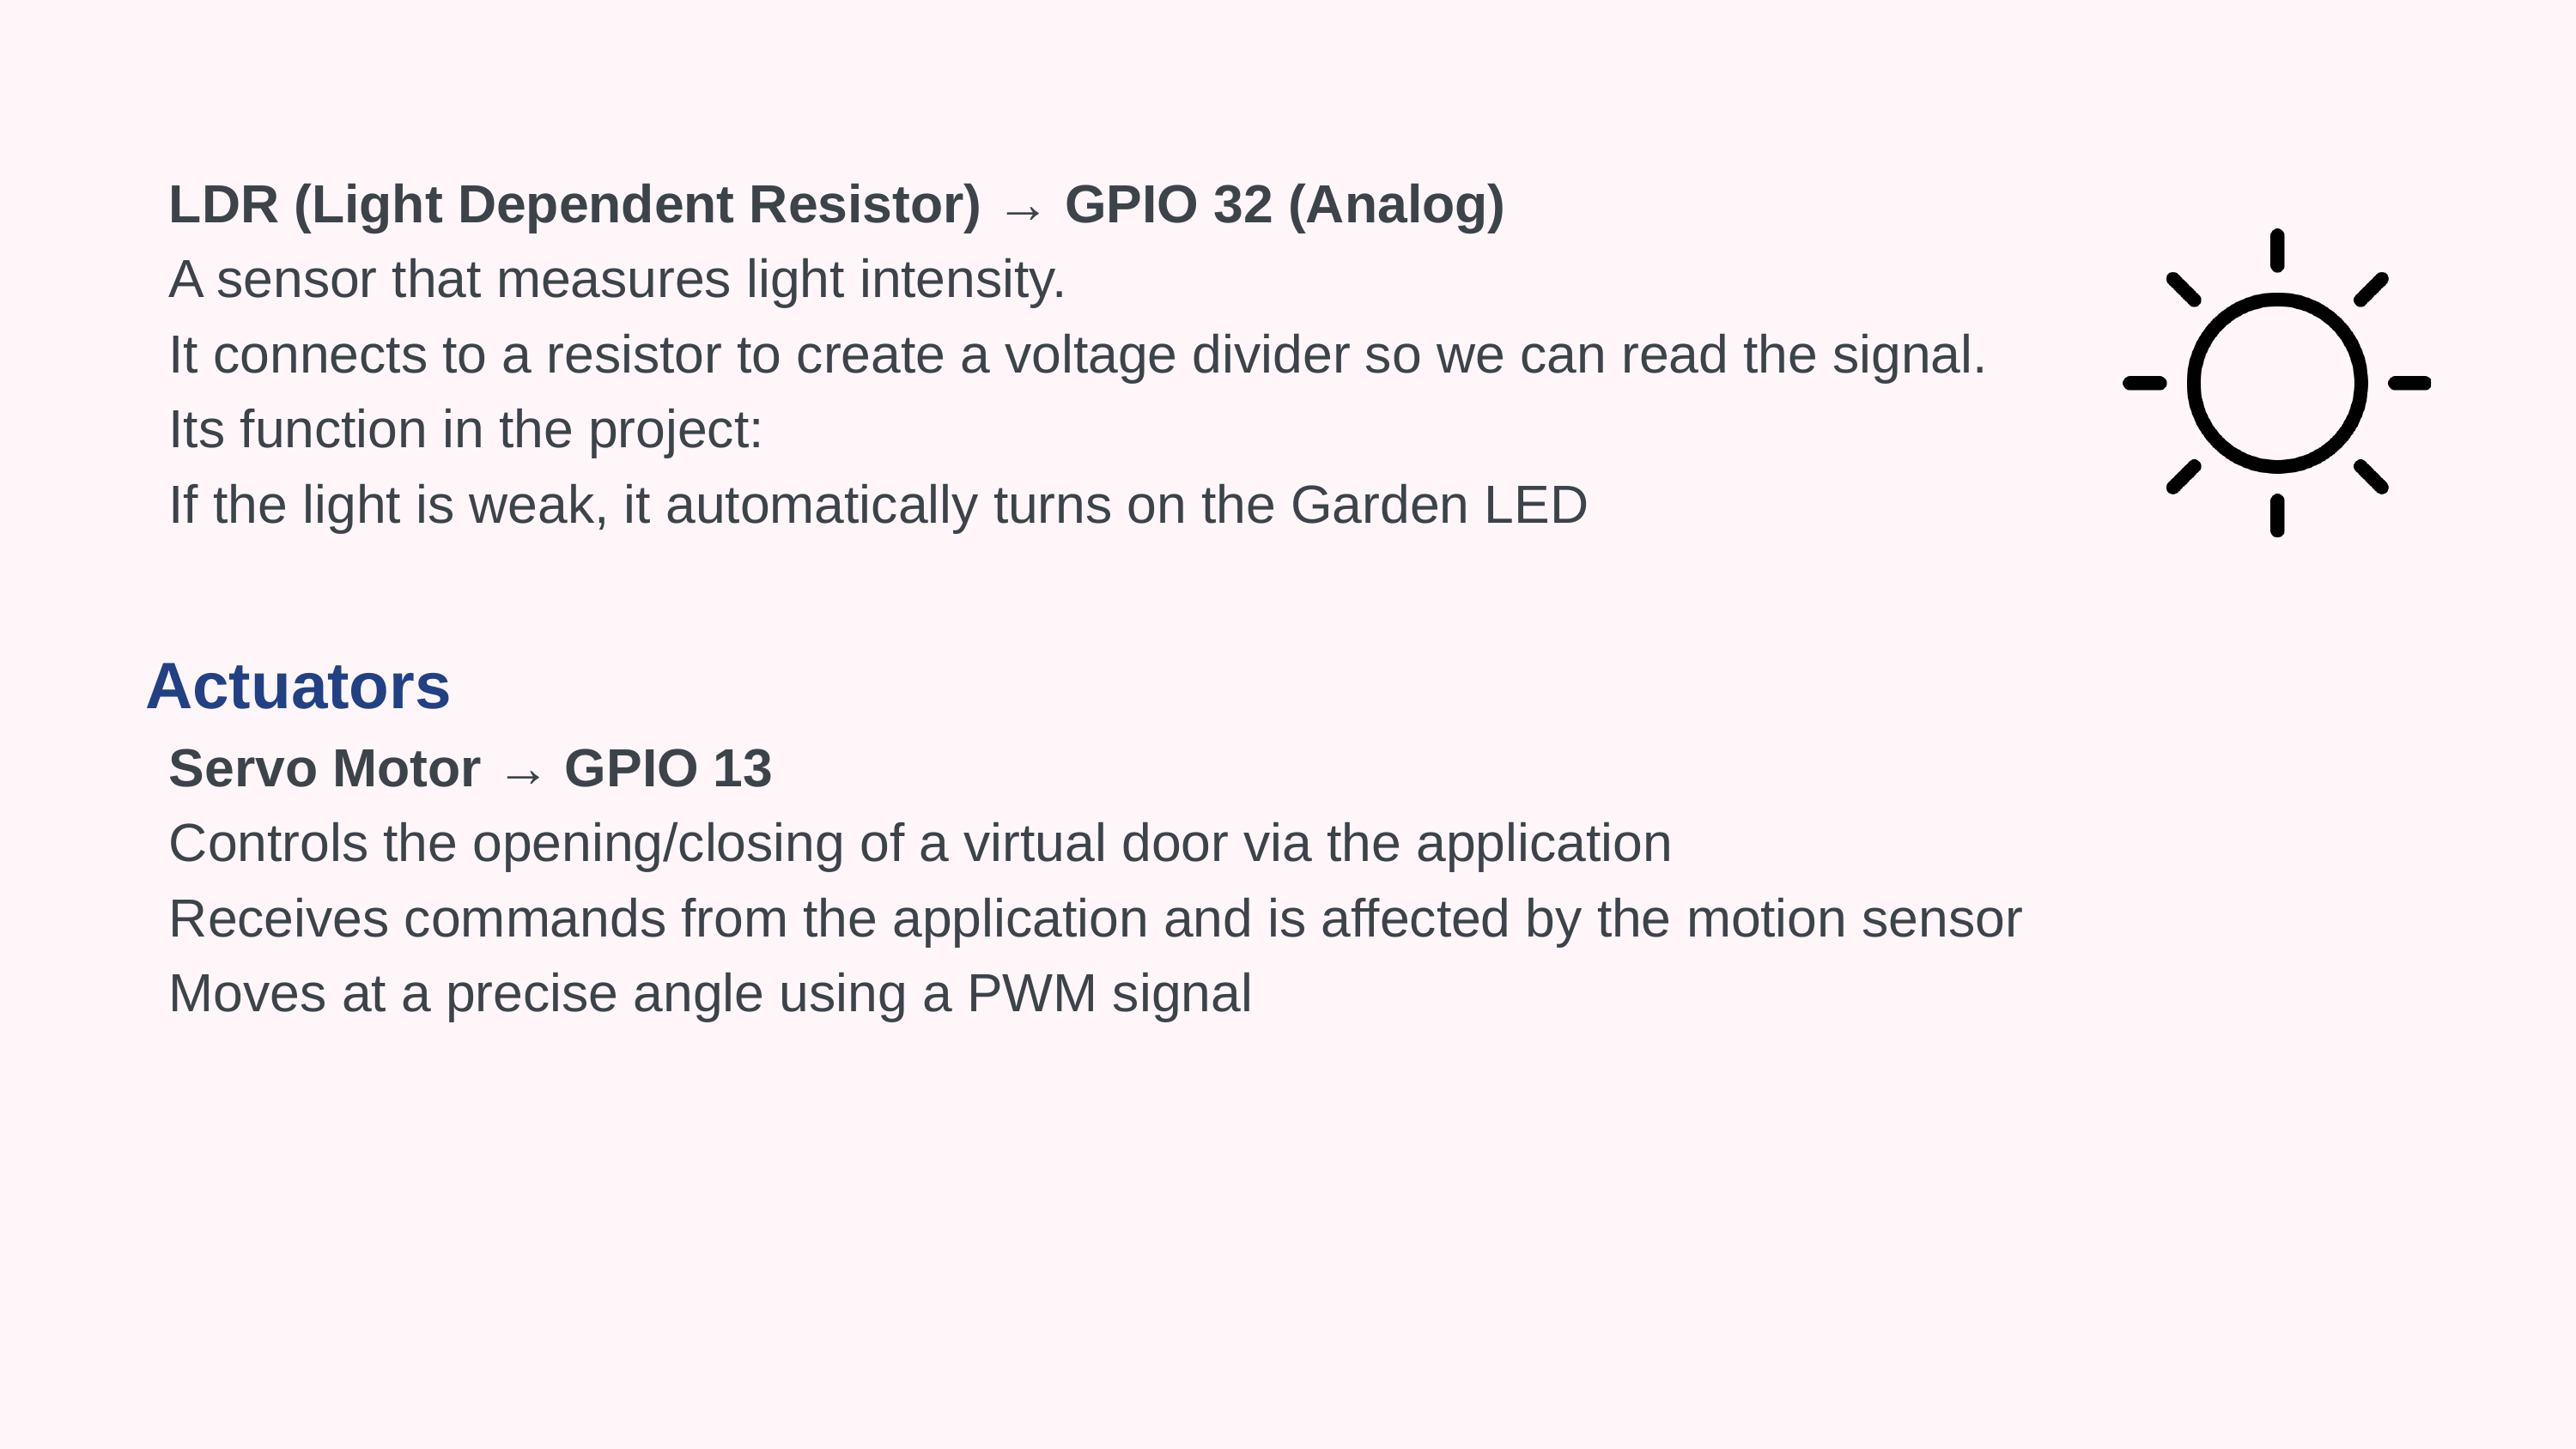

LDR (Light Dependent Resistor) → GPIO 32 (Analog)
A sensor that measures light intensity.
It connects to a resistor to create a voltage divider so we can read the signal.
Its function in the project:
If the light is weak, it automatically turns on the Garden LED

Actuators
Servo Motor → GPIO 13
Controls the opening/closing of a virtual door via the application
Receives commands from the application and is affected by the motion sensor
Moves at a precise angle using a PWM signal